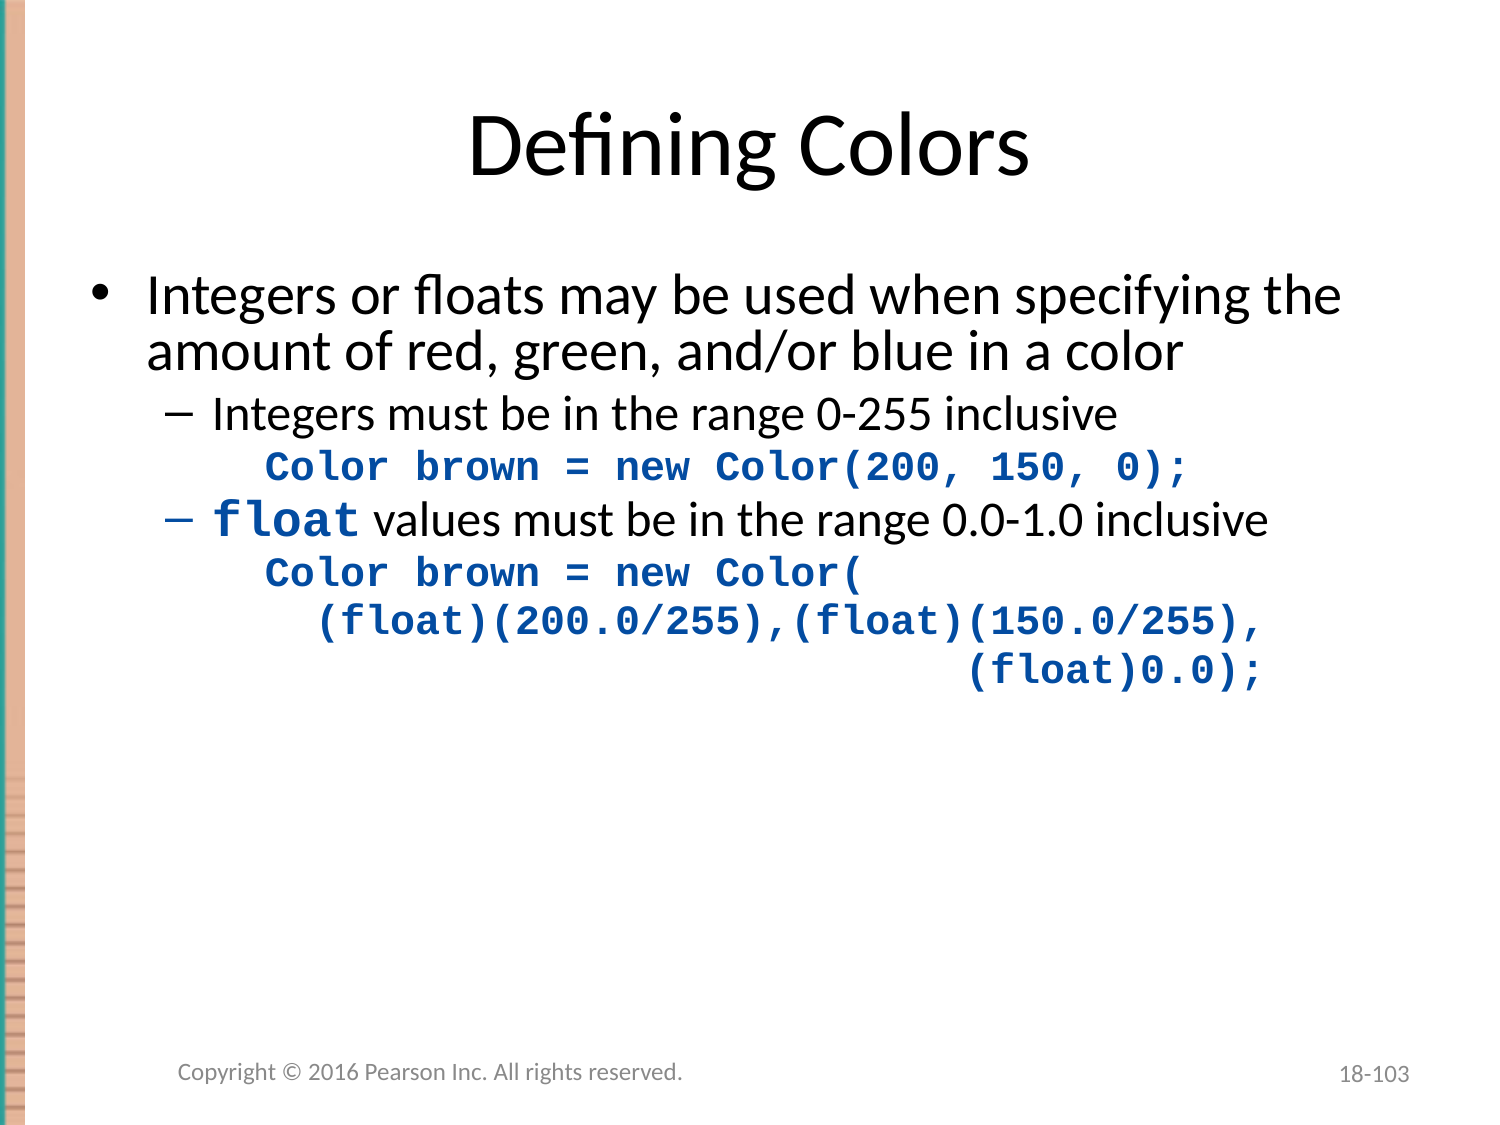

# Defining Colors
Integers or floats may be used when specifying the amount of red, green, and/or blue in a color
Integers must be in the range 0-255 inclusive
    Color brown = new Color(200, 150, 0);
float values must be in the range 0.0-1.0 inclusive
       Color brown = new Color(
         (float)(200.0/255),(float)(150.0/255),
                                   (float)0.0);
Copyright © 2016 Pearson Inc. All rights reserved.
18-103